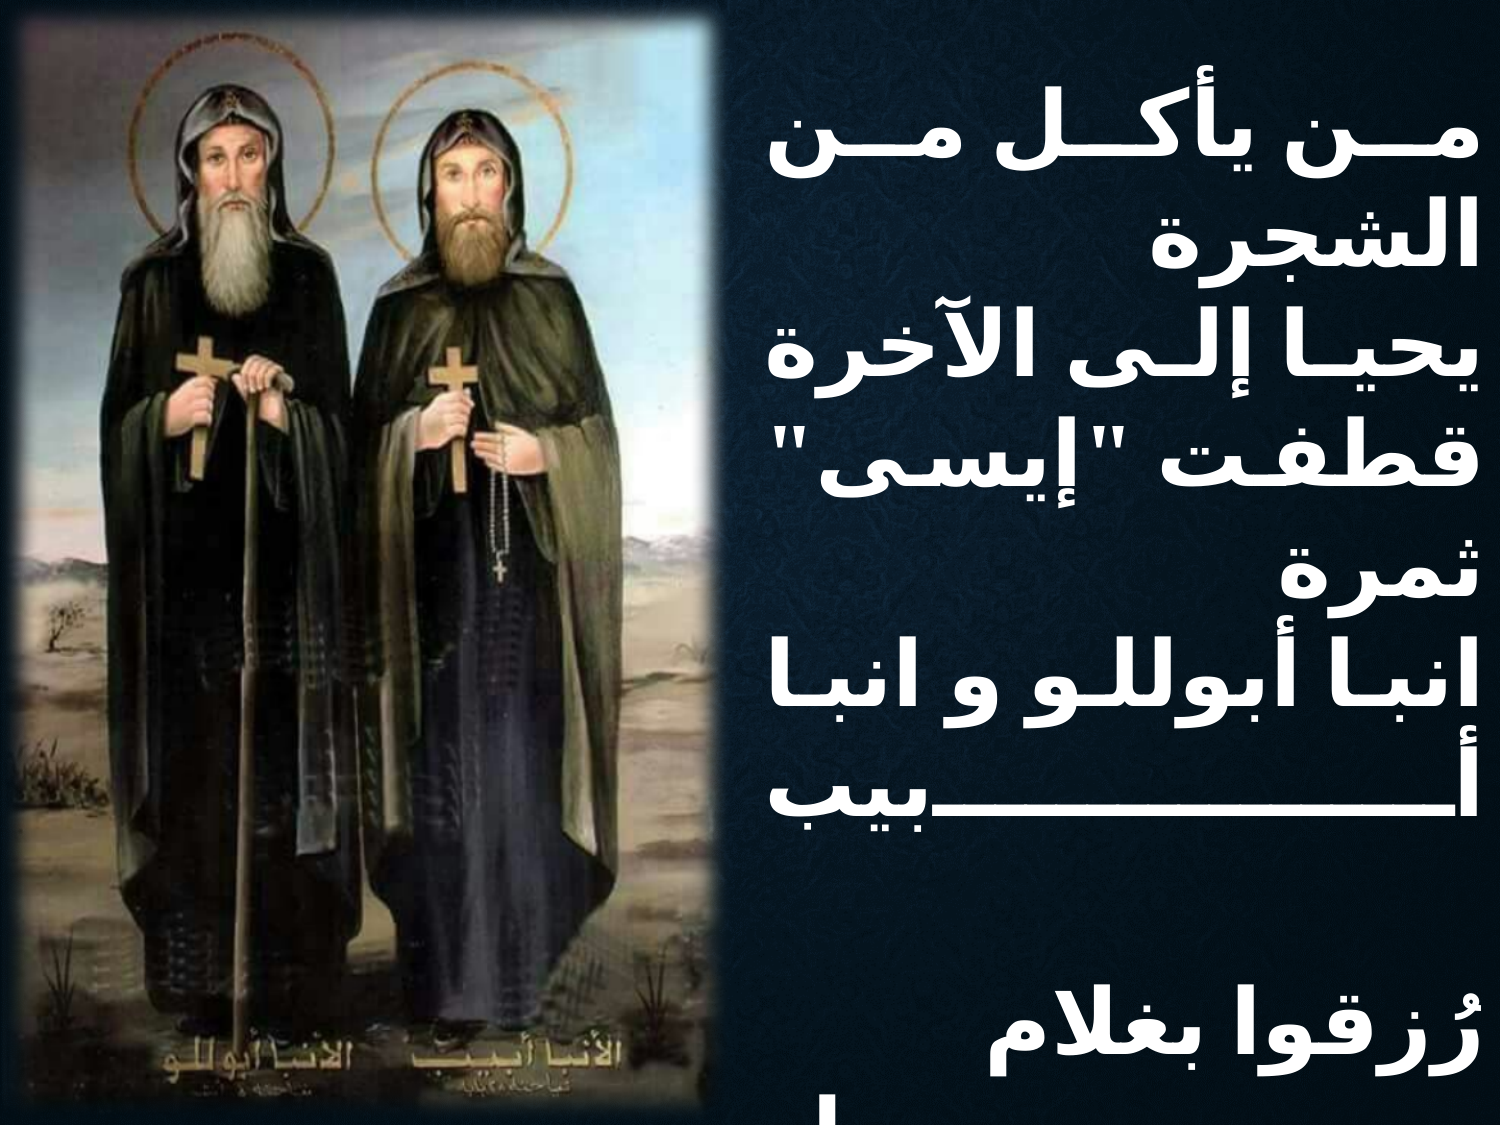

من يأكل من الشجرة
يحيا إلى الآخرة
قطفت "إيسى" ثمرة
انبا أبوللو و انبا أبيب
رُزقوا بغلام جميل
فشكروا عمانوئيل
وسبحاه بالتهليل
انبا أبوللو و انبا أبيب